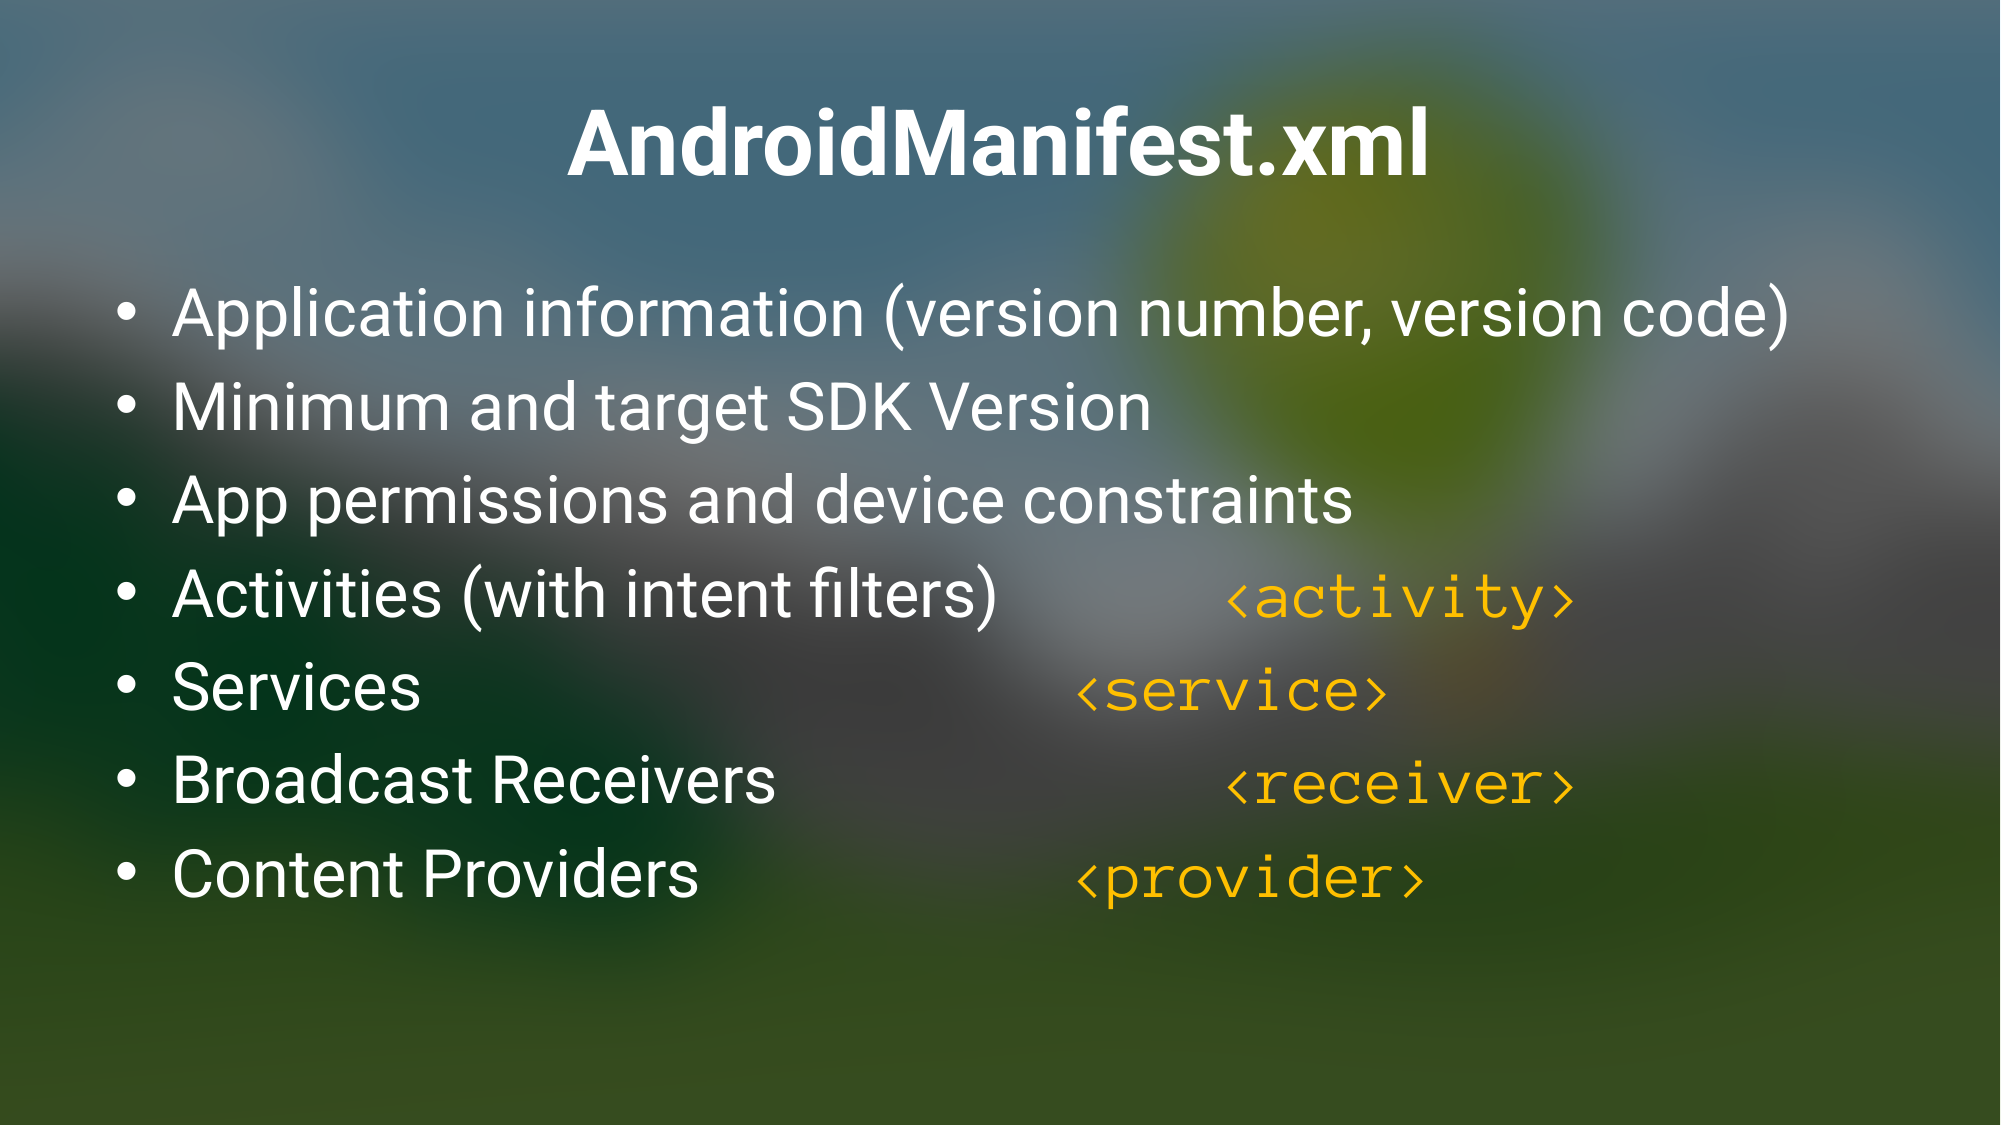

# AndroidManifest.xml
Application information (version number, version code)
Minimum and target SDK Version
App permissions and device constraints
Activities (with intent filters)		<activity>
Services					<service>
Broadcast Receivers			<receiver>
Content Providers 			<provider>